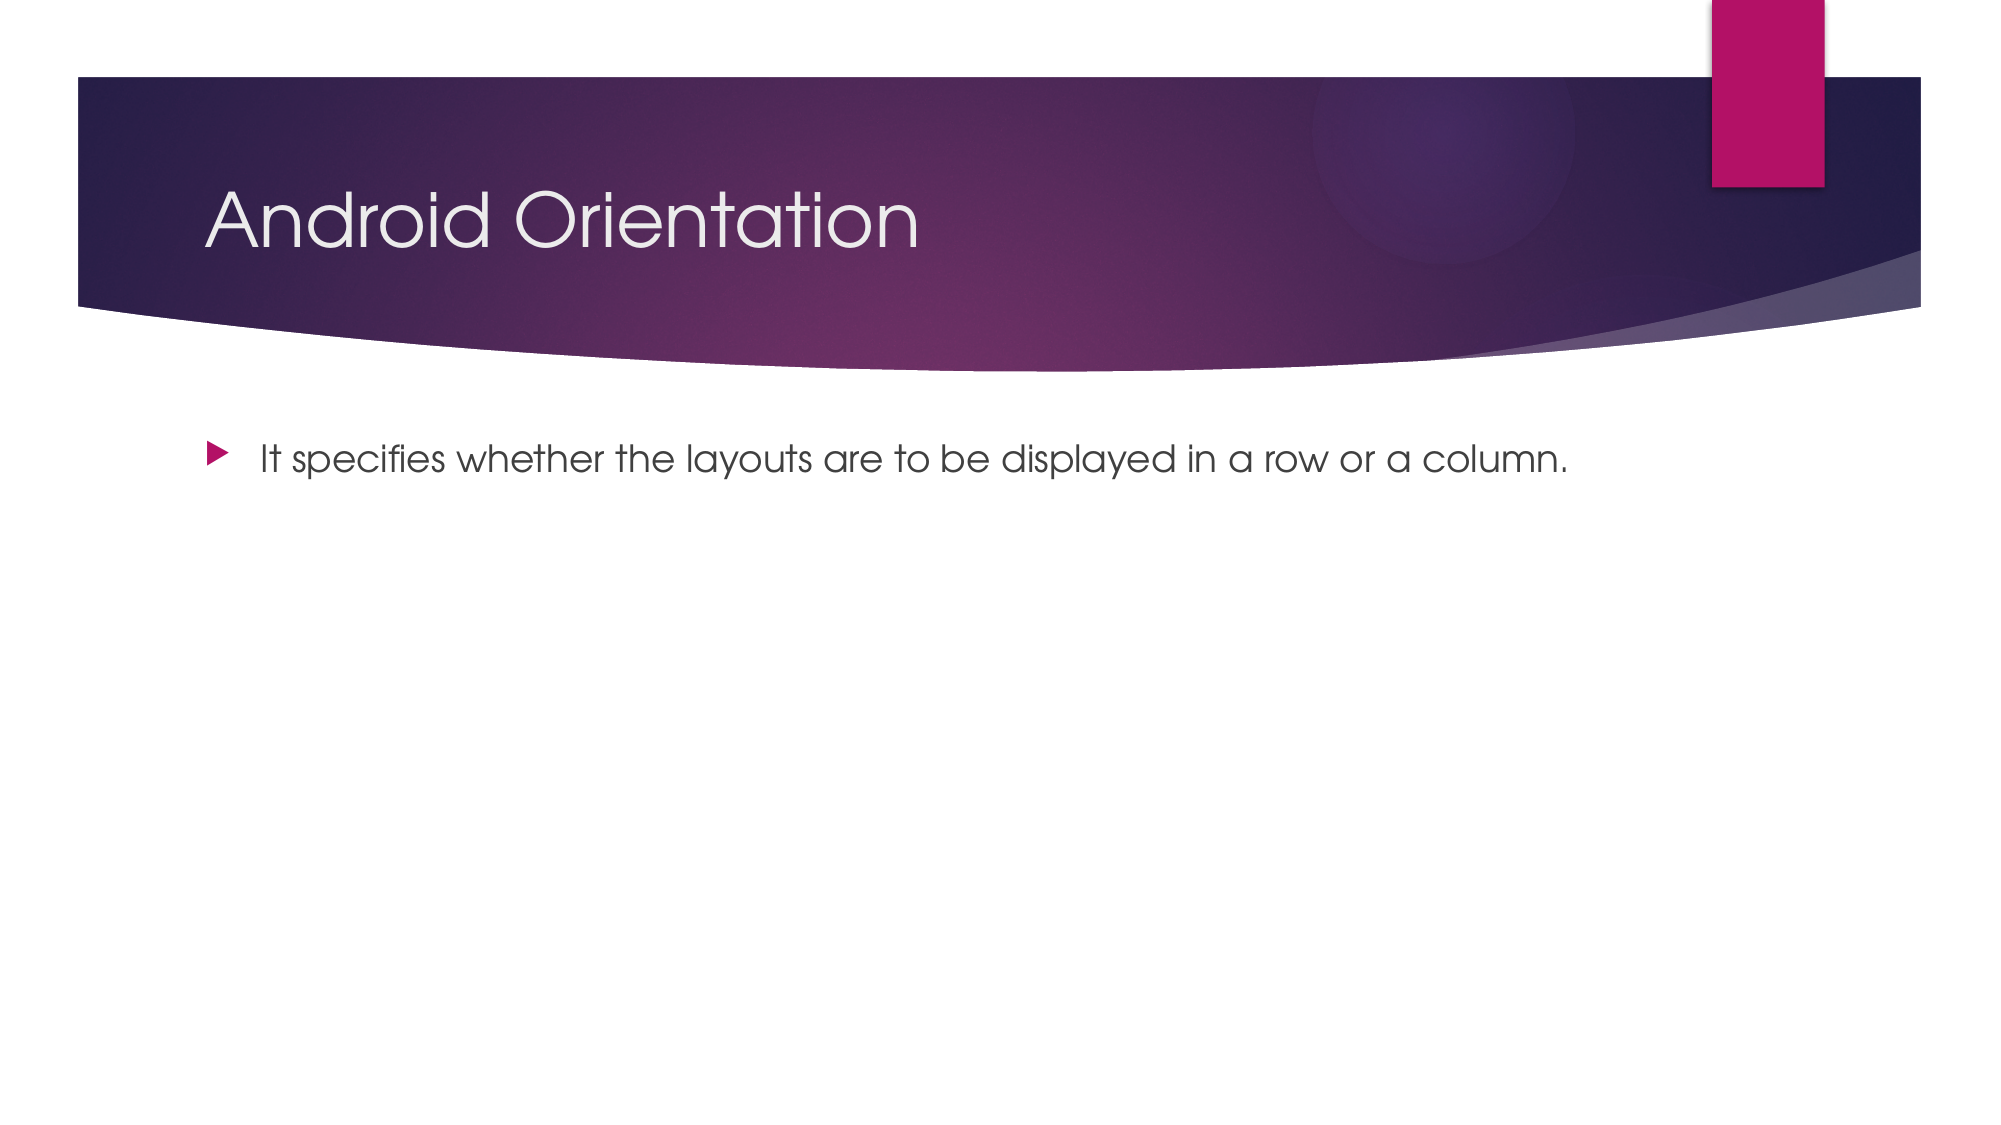

# Android Orientation
It specifies whether the layouts are to be displayed in a row or a column.